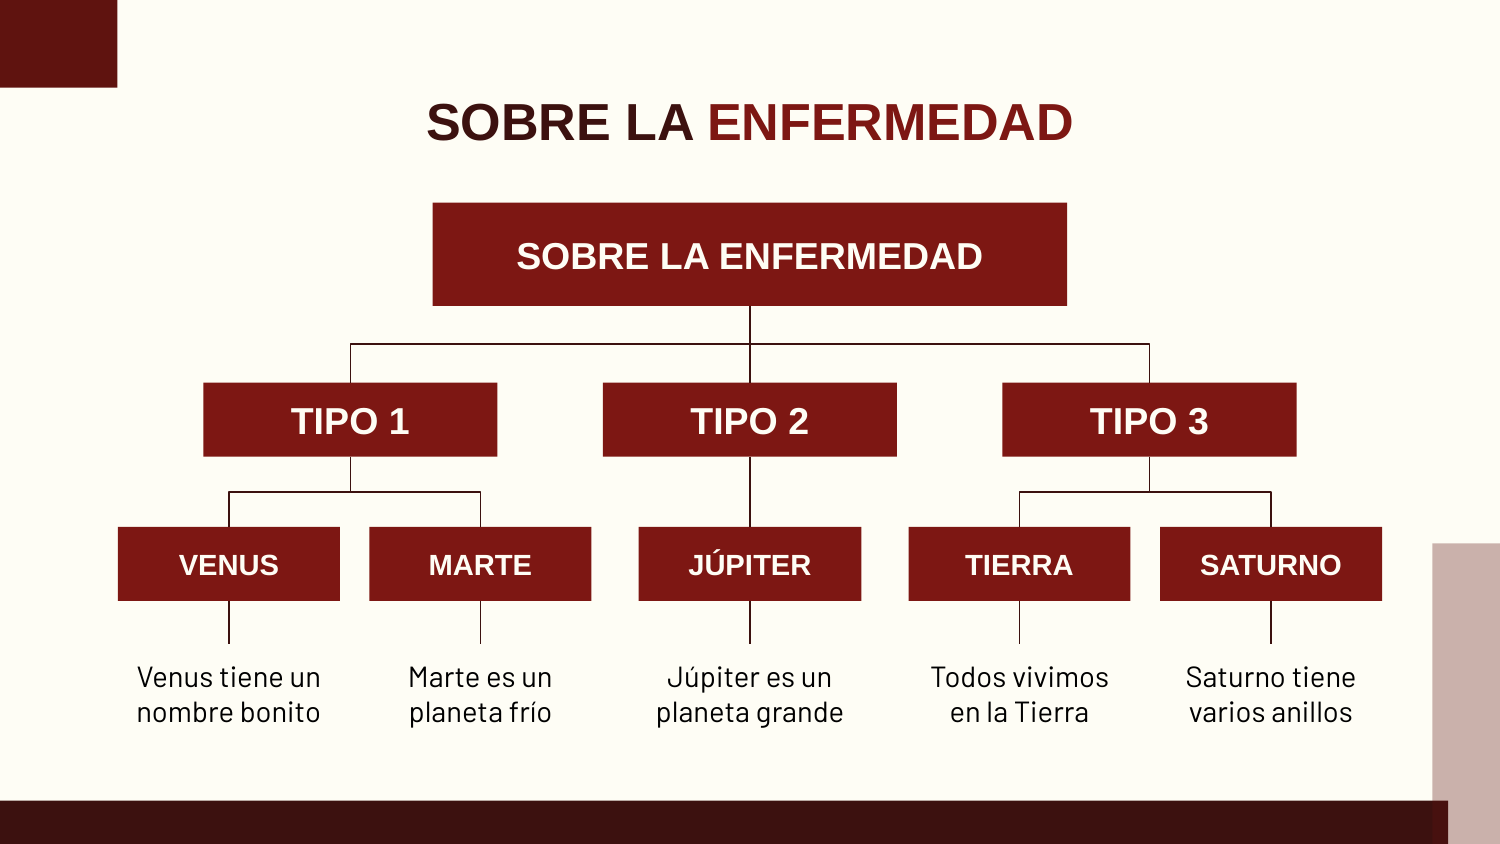

# SOBRE LA ENFERMEDAD
SOBRE LA ENFERMEDAD
TIPO 1
TIPO 2
TIPO 3
VENUS
MARTE
JÚPITER
TIERRA
SATURNO
Venus tiene un nombre bonito
Marte es un planeta frío
Júpiter es un planeta grande
Todos vivimos en la Tierra
Saturno tiene varios anillos